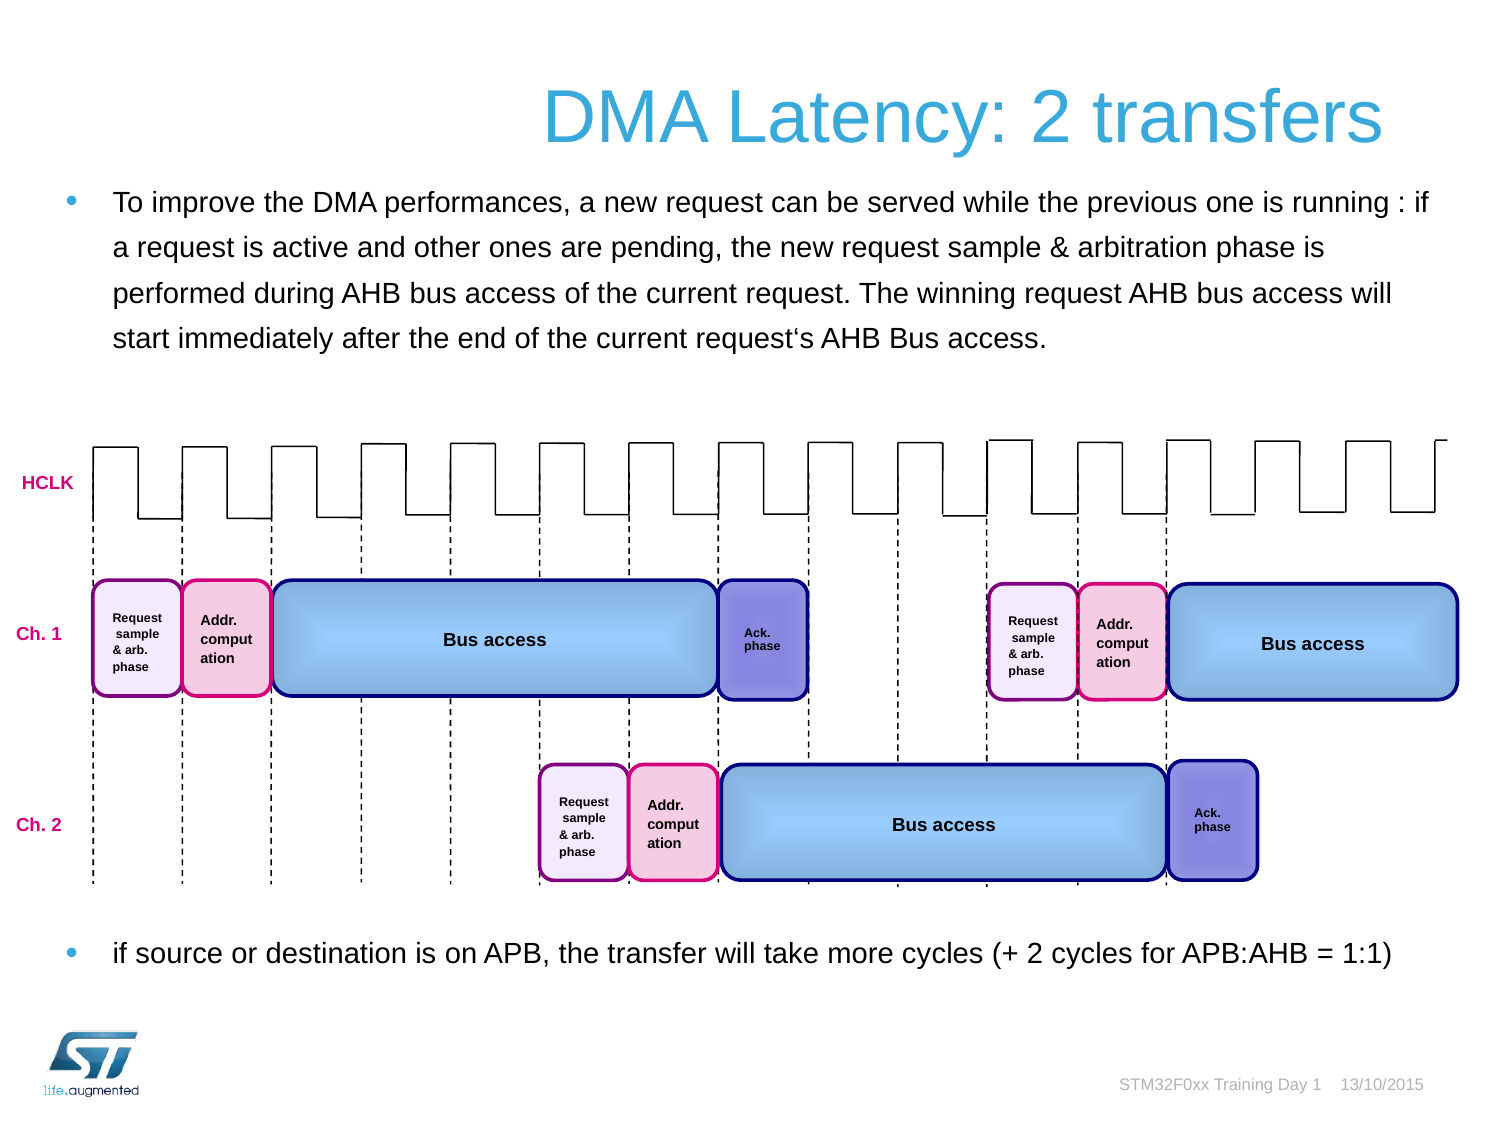

# DMA Latency: 2 transfers
To improve the DMA performances, a new request can be served while the previous one is running : if a request is active and other ones are pending, the new request sample & arbitration phase is performed during AHB bus access of the current request. The winning request AHB bus access will start immediately after the end of the current request‘s AHB Bus access.

if source or destination is on APB, the transfer will take more cycles (+ 2 cycles for APB:AHB = 1:1)

HCLK

Request  sample & arb. phase

Addr. computation
Bus access
Ack.    phase

Request  sample & arb. phase

Addr. computation
Bus access
Ch. 1
Ack.    phase

Request  sample & arb. phase

Addr. computation
Bus access
Ch. 2
80
STM32F0xx Training Day 1
13/10/2015